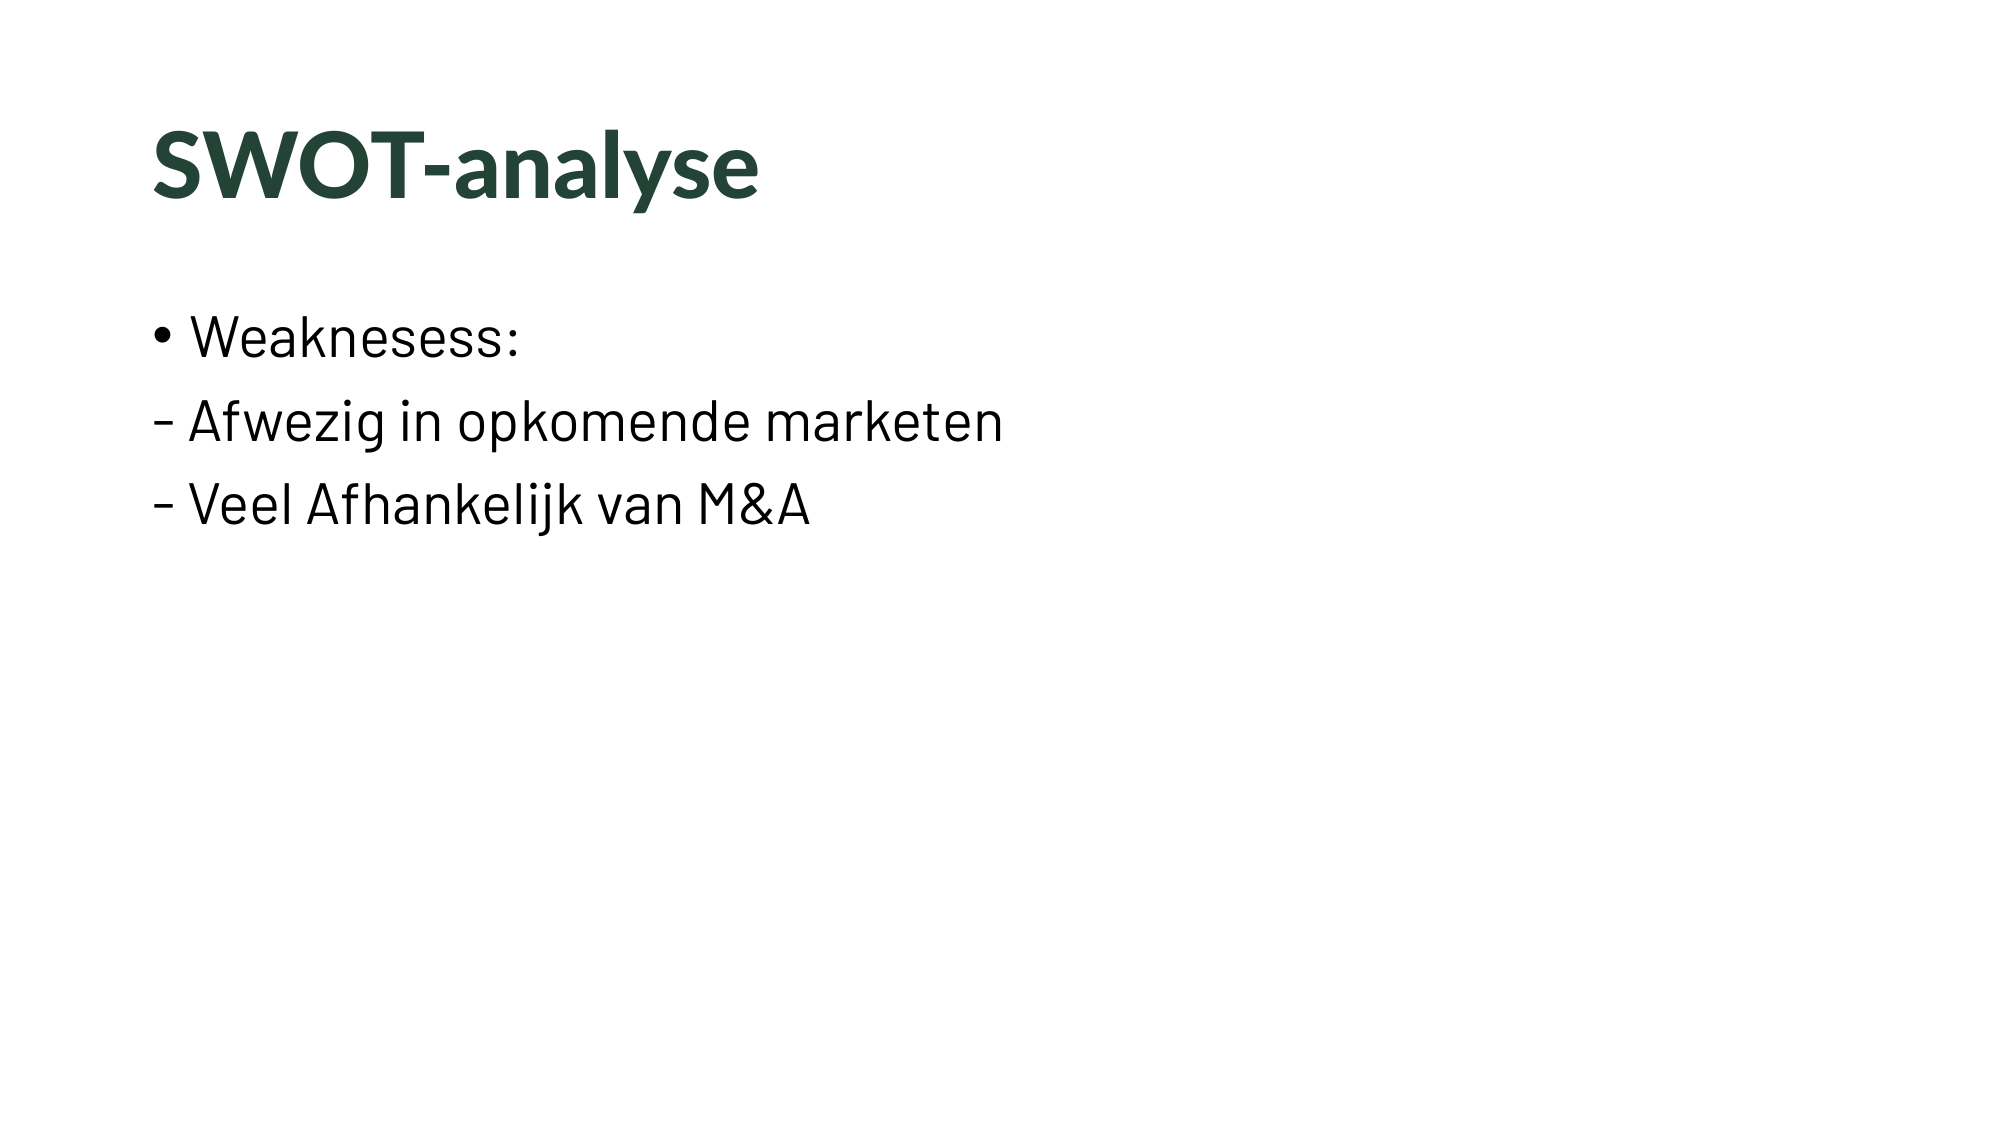

# SWOT-analyse
Weaknesess:
- Afwezig in opkomende marketen
- Veel Afhankelijk van M&A